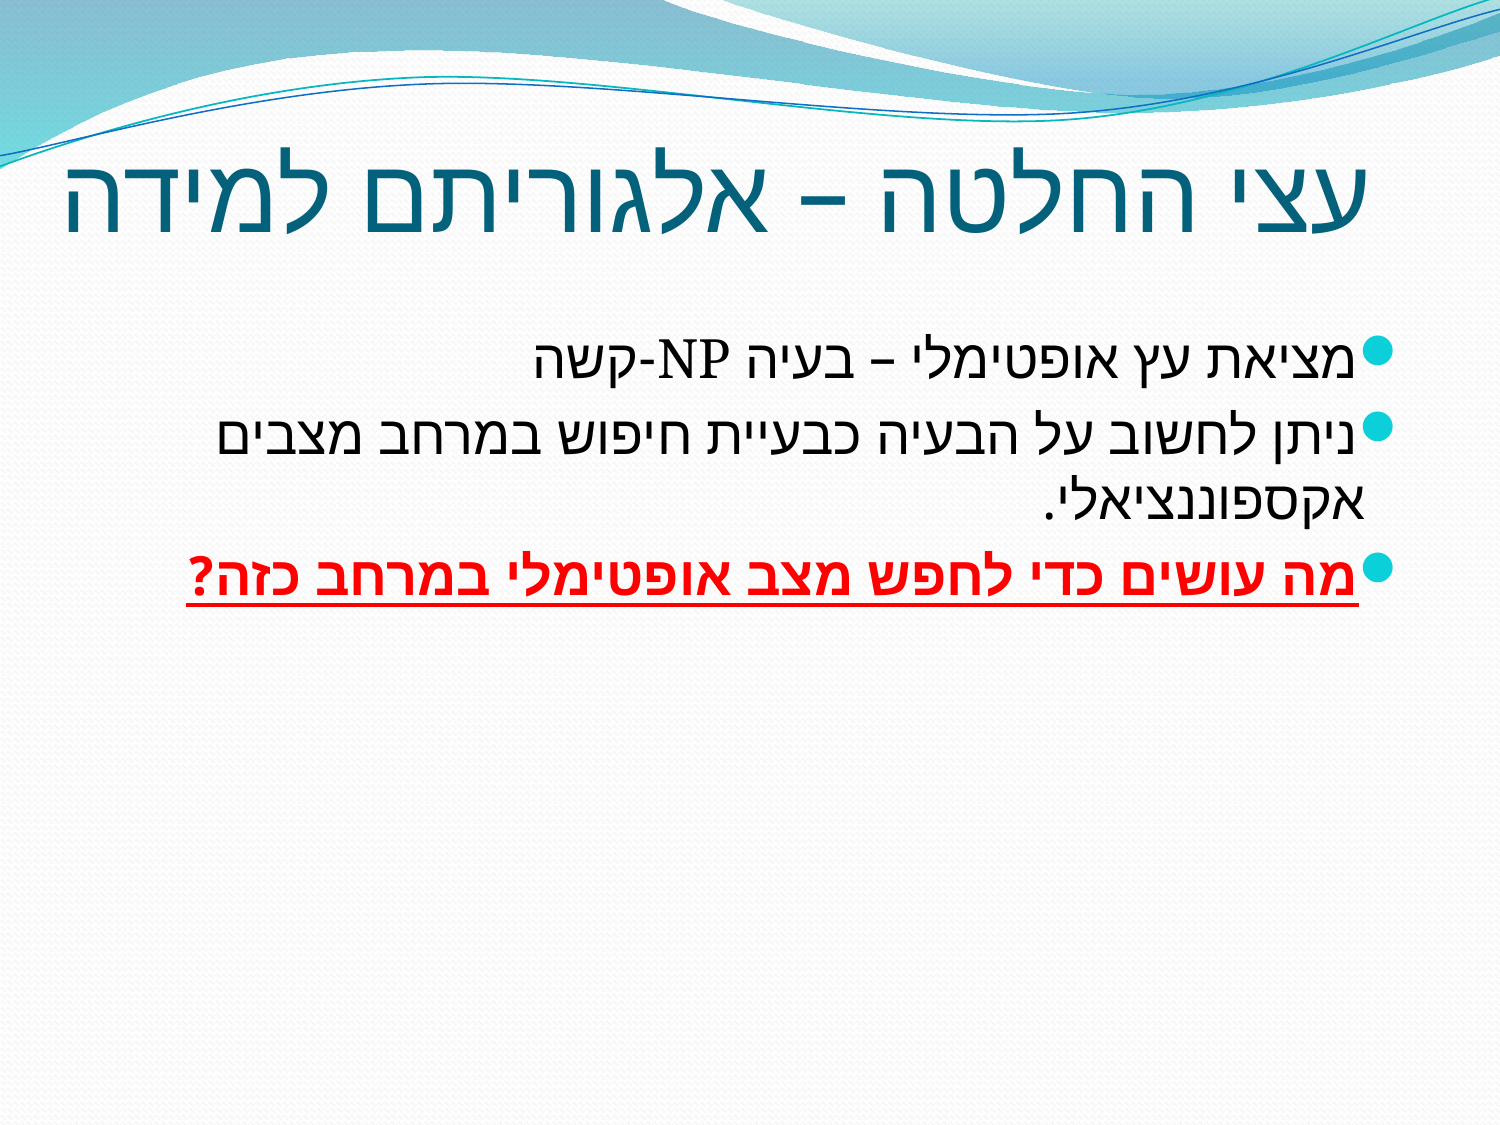

# עצי החלטה – אלגוריתם למידה
מציאת עץ אופטימלי – בעיה NP-קשה
ניתן לחשוב על הבעיה כבעיית חיפוש במרחב מצבים אקספוננציאלי.
מה עושים כדי לחפש מצב אופטימלי במרחב כזה?